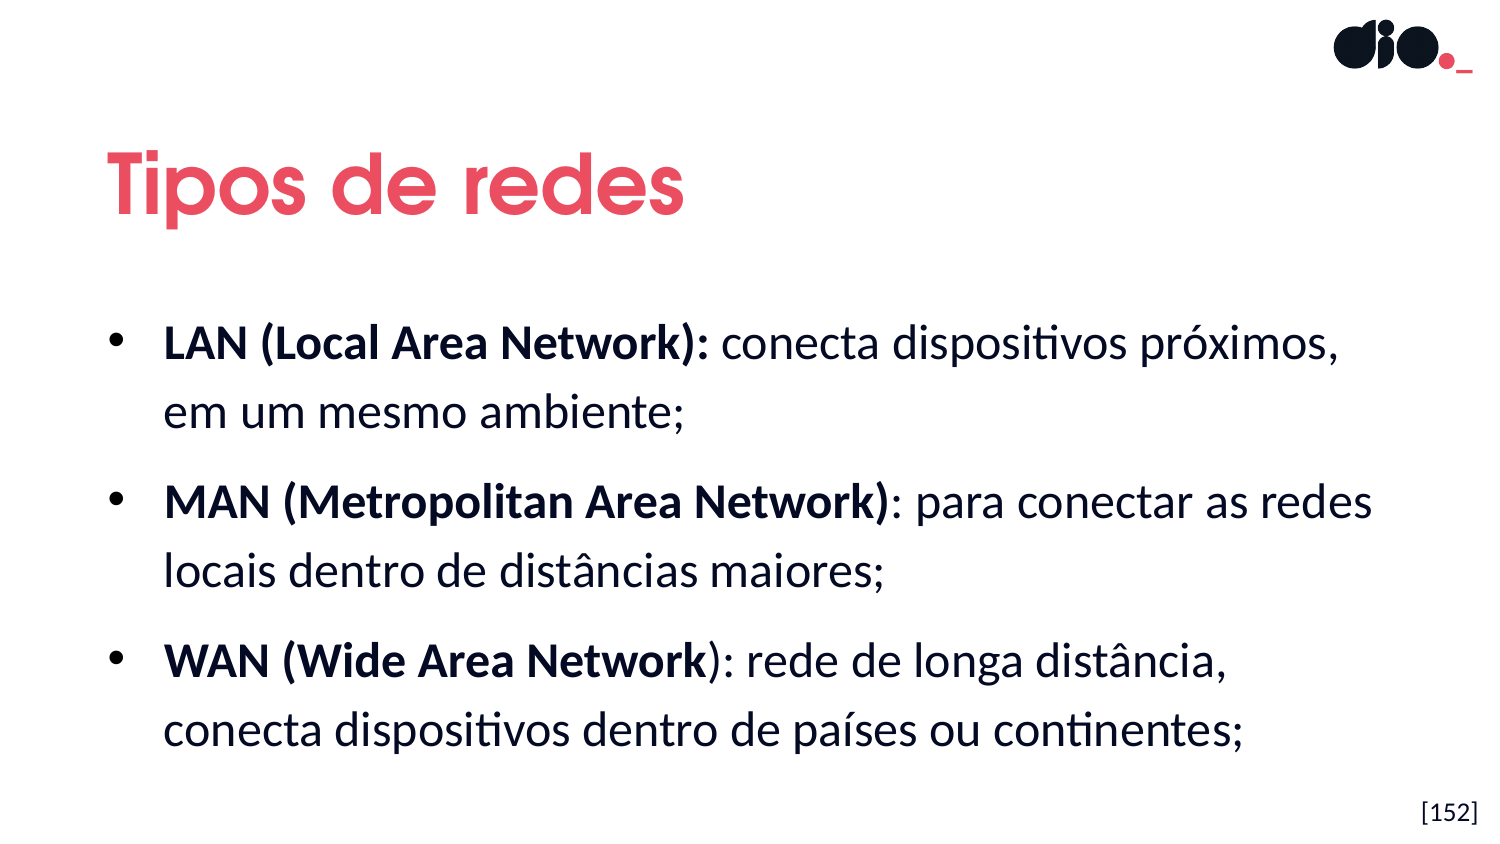

Tipos de redes
LAN (Local Area Network): conecta dispositivos próximos, em um mesmo ambiente;
MAN (Metropolitan Area Network): para conectar as redes locais dentro de distâncias maiores;
WAN (Wide Area Network): rede de longa distância,  conecta dispositivos dentro de países ou continentes;
[152]